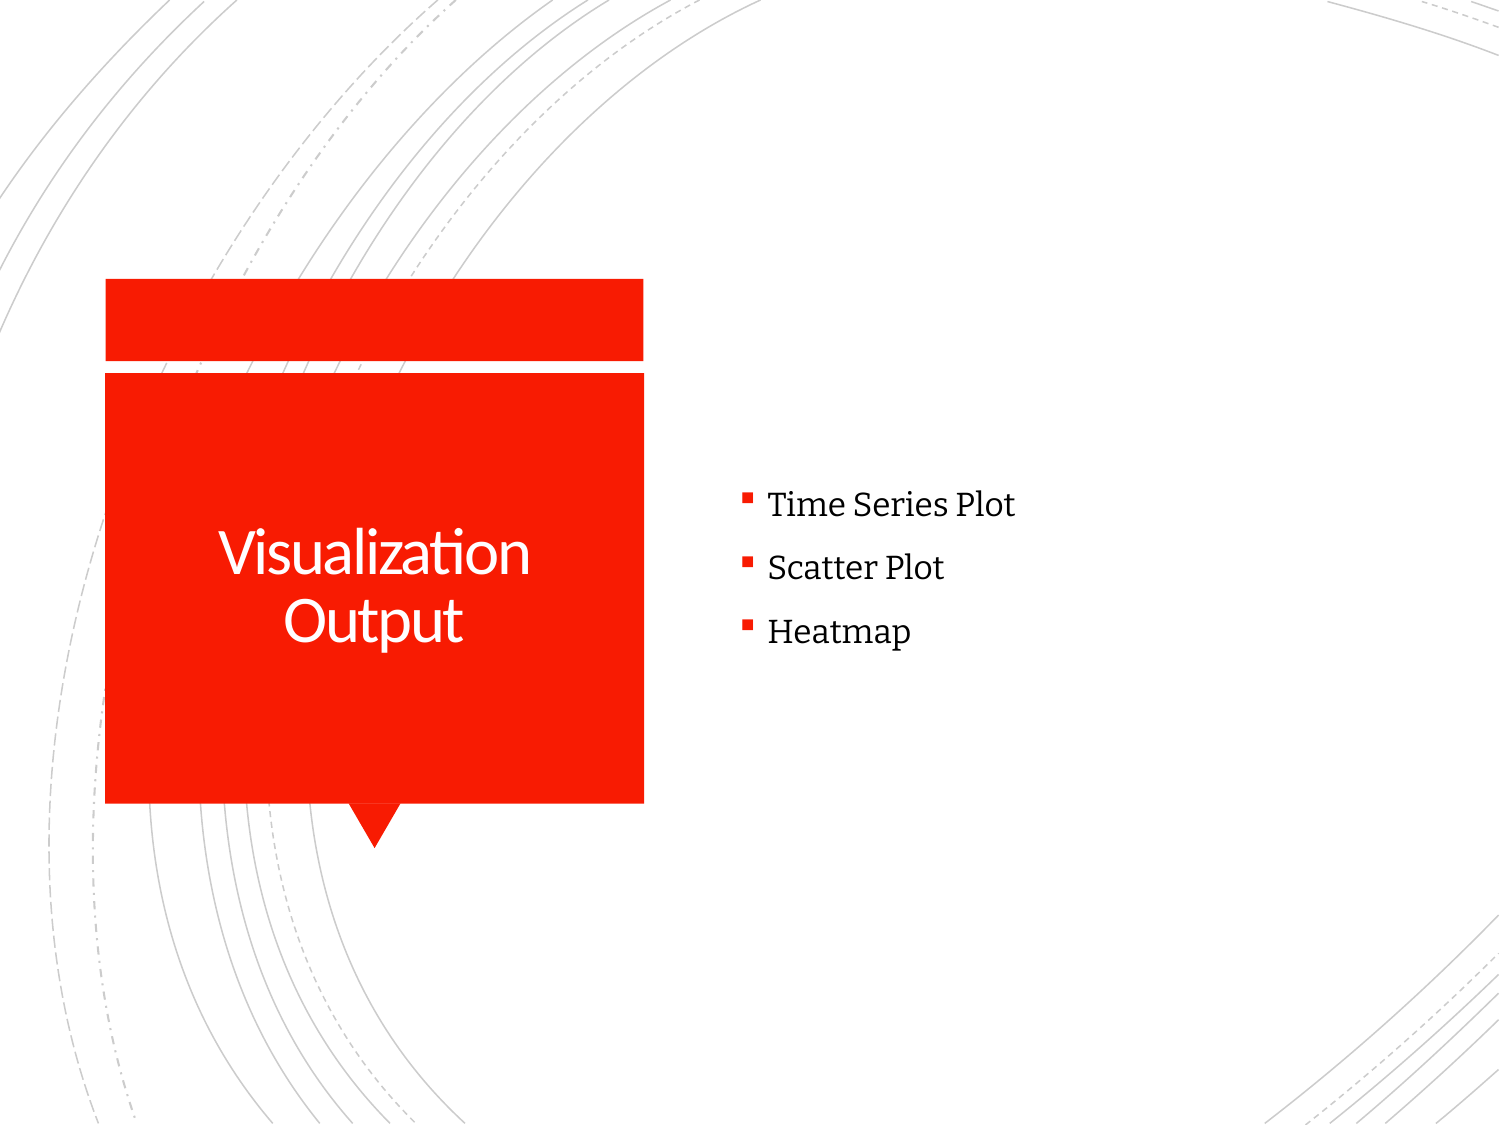

Time Series Plot
Scatter Plot
Heatmap
# Visualization Output